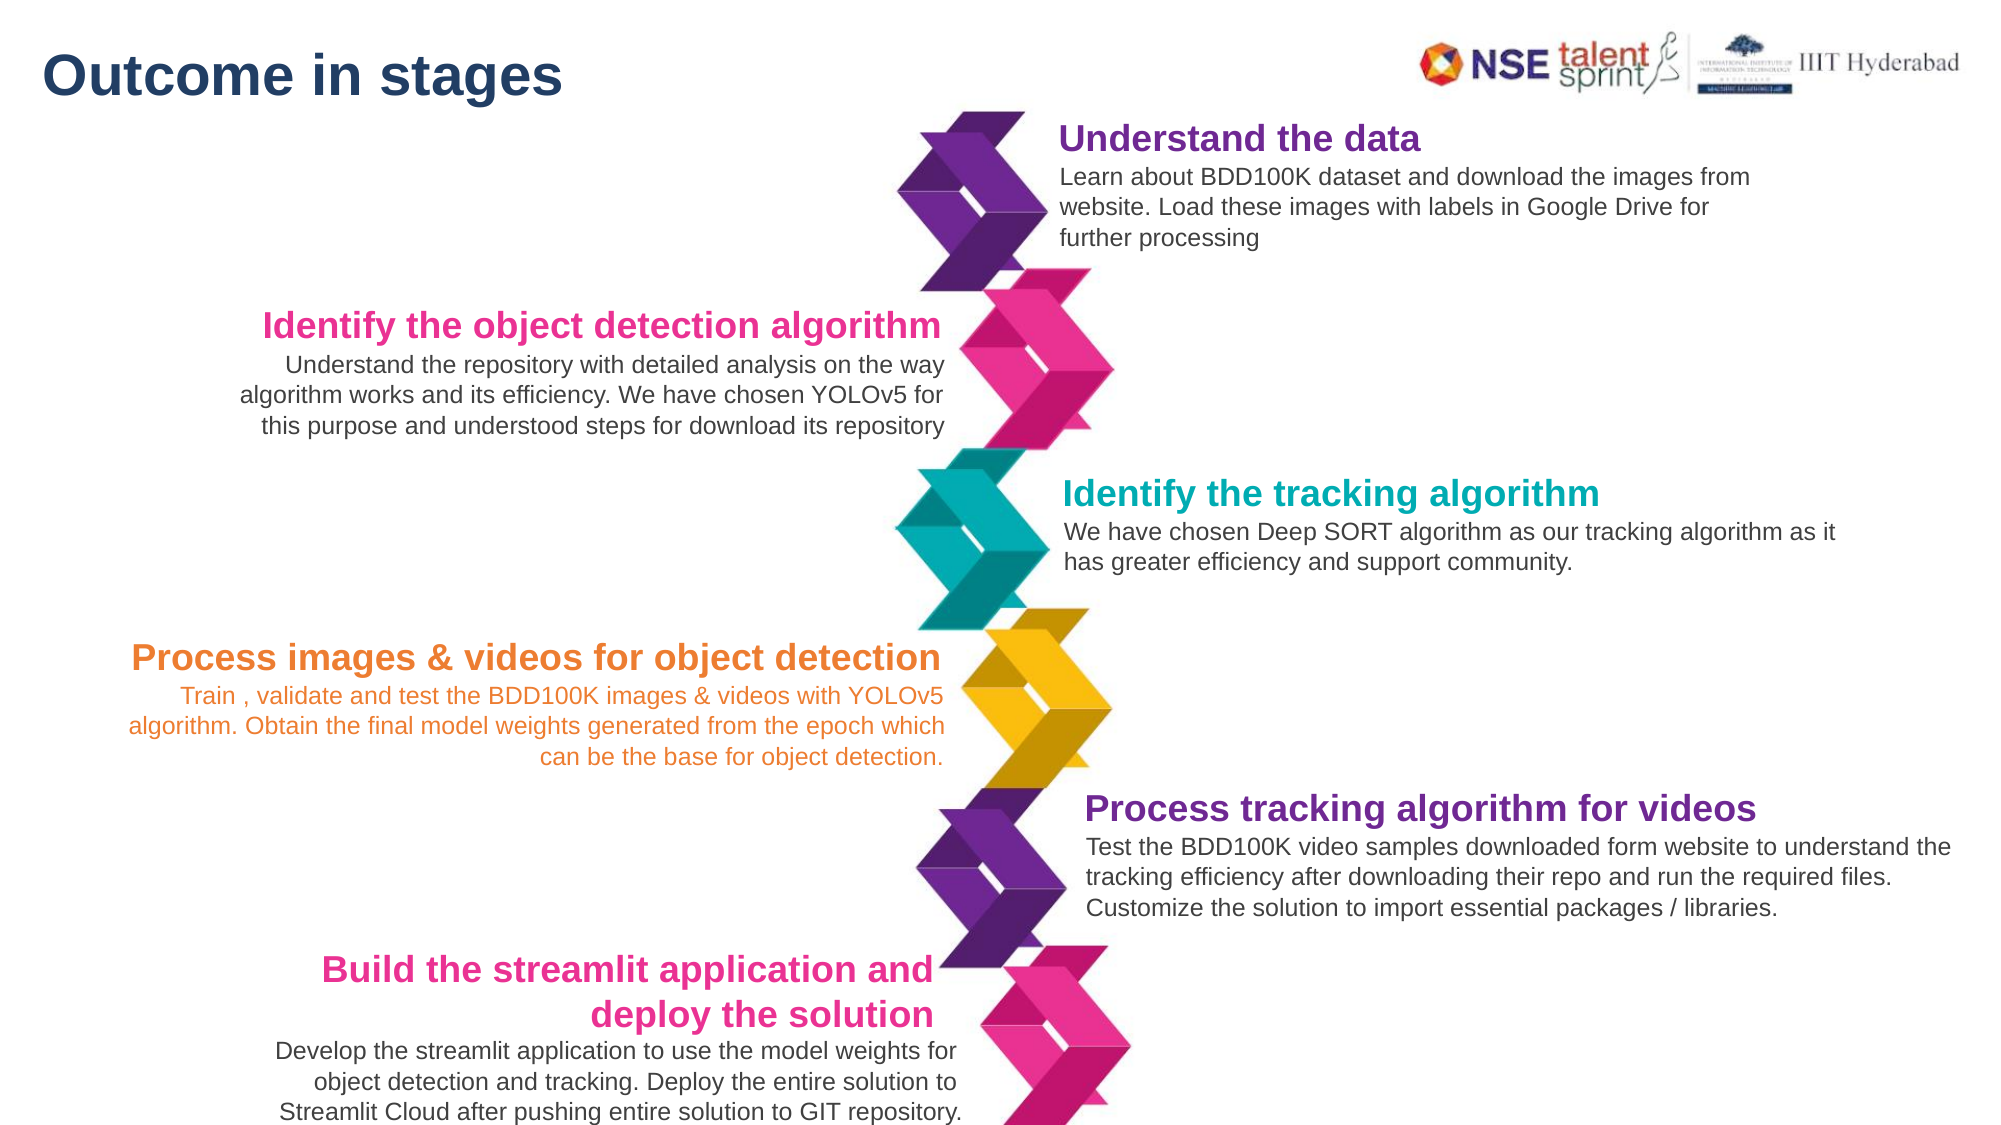

Outcome in stages
Understand the data
Learn about BDD100K dataset and download the images from
website. Load these images with labels in Google Drive for
further processing
Identify the object detection algorithm
Understand the repository with detailed analysis on the way
algorithm works and its efficiency. We have chosen YOLOv5 for
this purpose and understood steps for download its repository
Identify the tracking algorithm
We have chosen Deep SORT algorithm as our tracking algorithm as it
has greater efficiency and support community.
Process images & videos for object detection
Train , validate and test the BDD100K images & videos with YOLOv5
algorithm. Obtain the final model weights generated from the epoch which
can be the base for object detection.
Process tracking algorithm for videos
Test the BDD100K video samples downloaded form website to understand the
tracking efficiency after downloading their repo and run the required files.
Customize the solution to import essential packages / libraries.
Build the streamlit application and
deploy the solution
Develop the streamlit application to use the model weights for
object detection and tracking. Deploy the entire solution to
Streamlit Cloud after pushing entire solution to GIT repository.